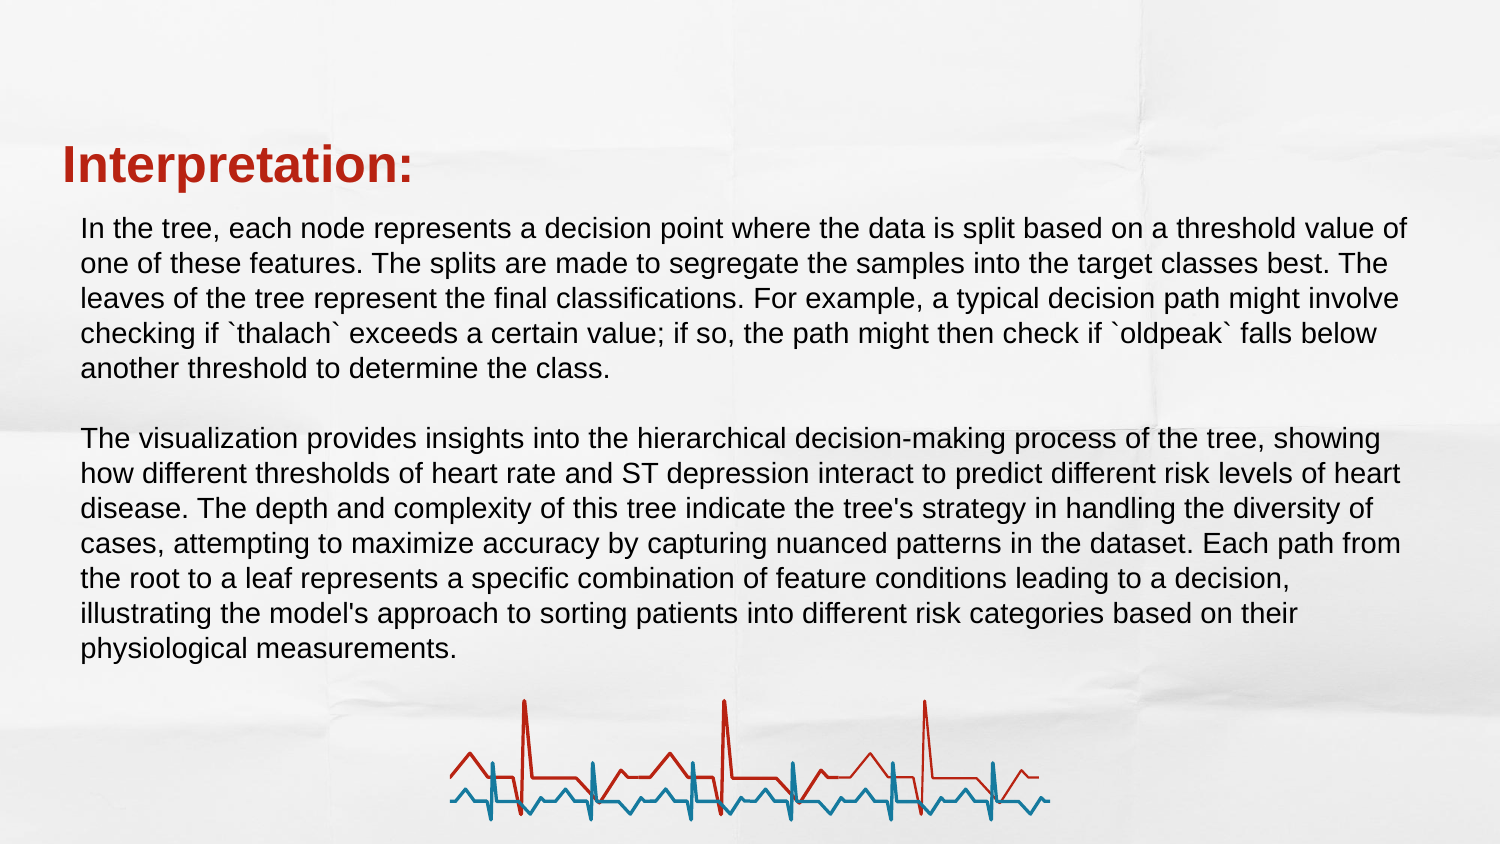

# Interpretation:
In the tree, each node represents a decision point where the data is split based on a threshold value of one of these features. The splits are made to segregate the samples into the target classes best. The leaves of the tree represent the final classifications. For example, a typical decision path might involve checking if `thalach` exceeds a certain value; if so, the path might then check if `oldpeak` falls below another threshold to determine the class.

The visualization provides insights into the hierarchical decision-making process of the tree, showing how different thresholds of heart rate and ST depression interact to predict different risk levels of heart disease. The depth and complexity of this tree indicate the tree's strategy in handling the diversity of cases, attempting to maximize accuracy by capturing nuanced patterns in the dataset. Each path from the root to a leaf represents a specific combination of feature conditions leading to a decision, illustrating the model's approach to sorting patients into different risk categories based on their physiological measurements.